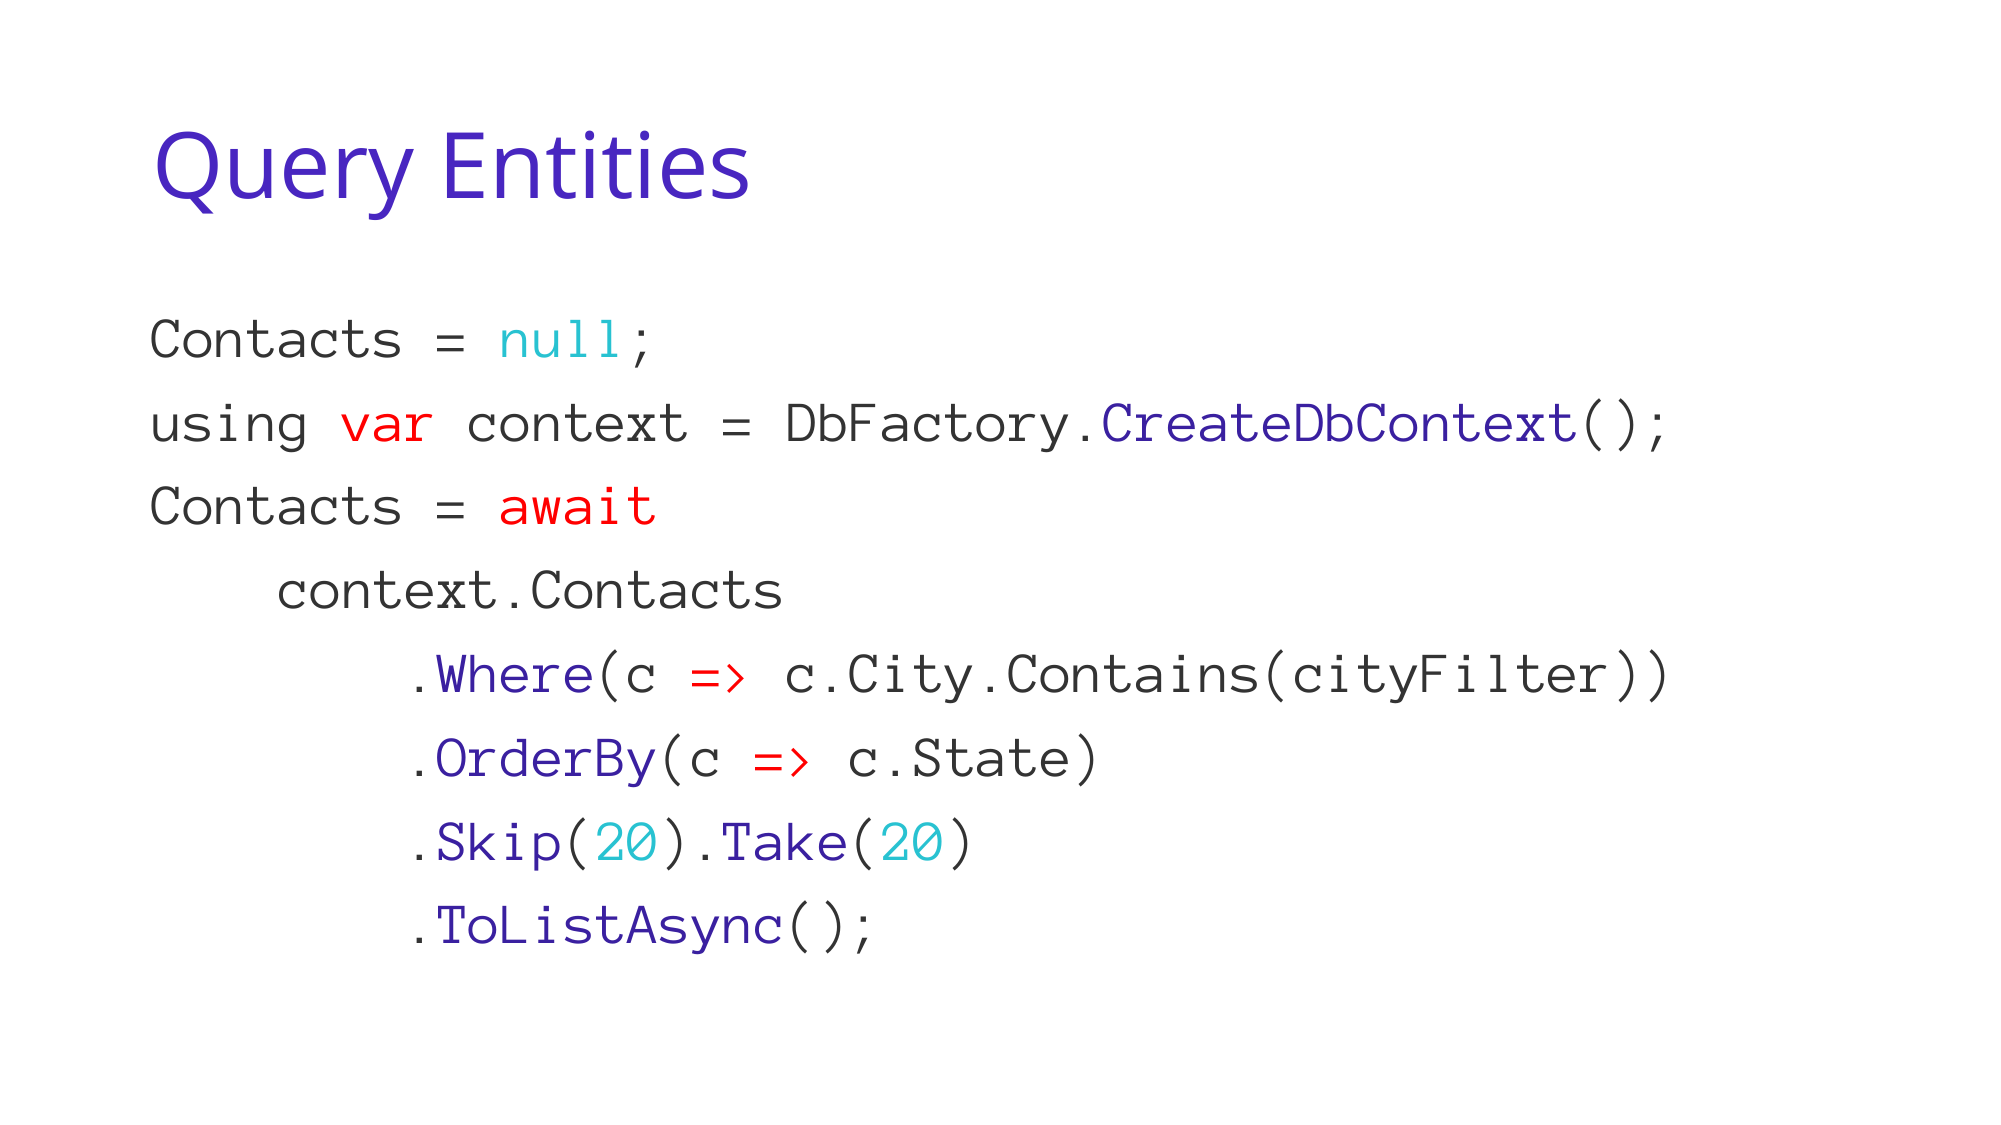

# Query Entities
Contacts = null;
using var context = DbFactory.CreateDbContext();
Contacts = await
    context.Contacts
        .Where(c => c.City.Contains(cityFilter))
        .OrderBy(c => c.State)
        .Skip(20).Take(20)
        .ToListAsync();